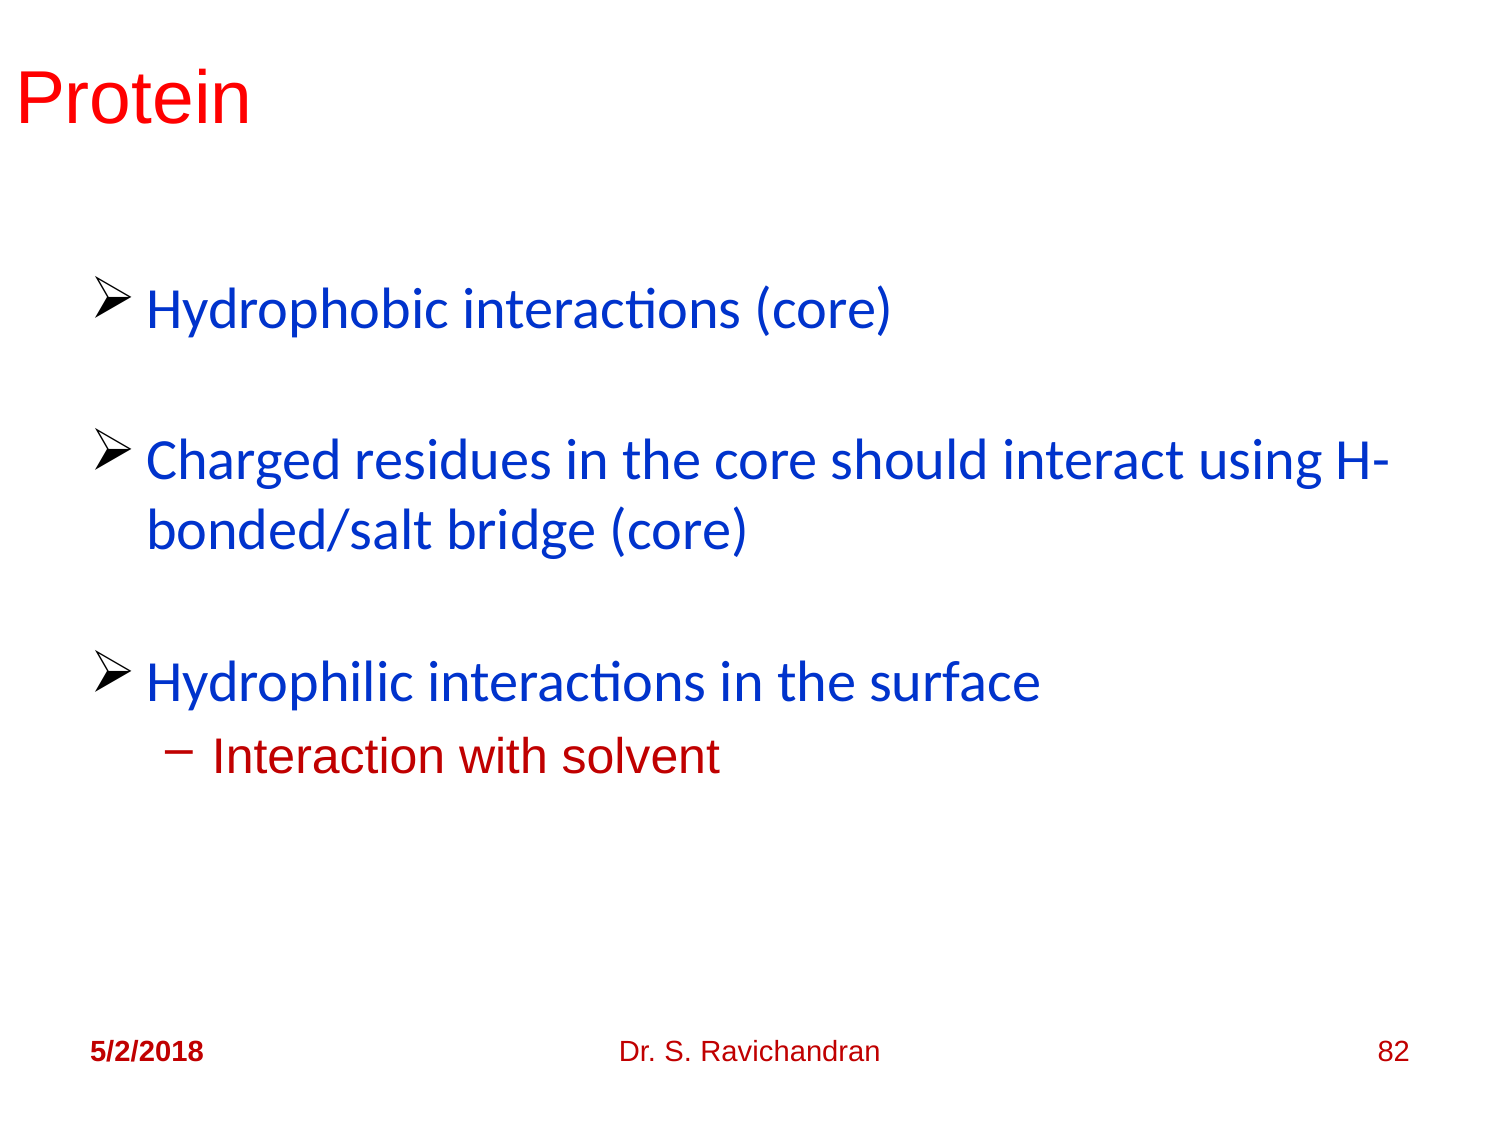

# Protein
Hydrophobic interactions (core)
Charged residues in the core should interact using H-bonded/salt bridge (core)
Hydrophilic interactions in the surface
Interaction with solvent
5/2/2018
Dr. S. Ravichandran
82